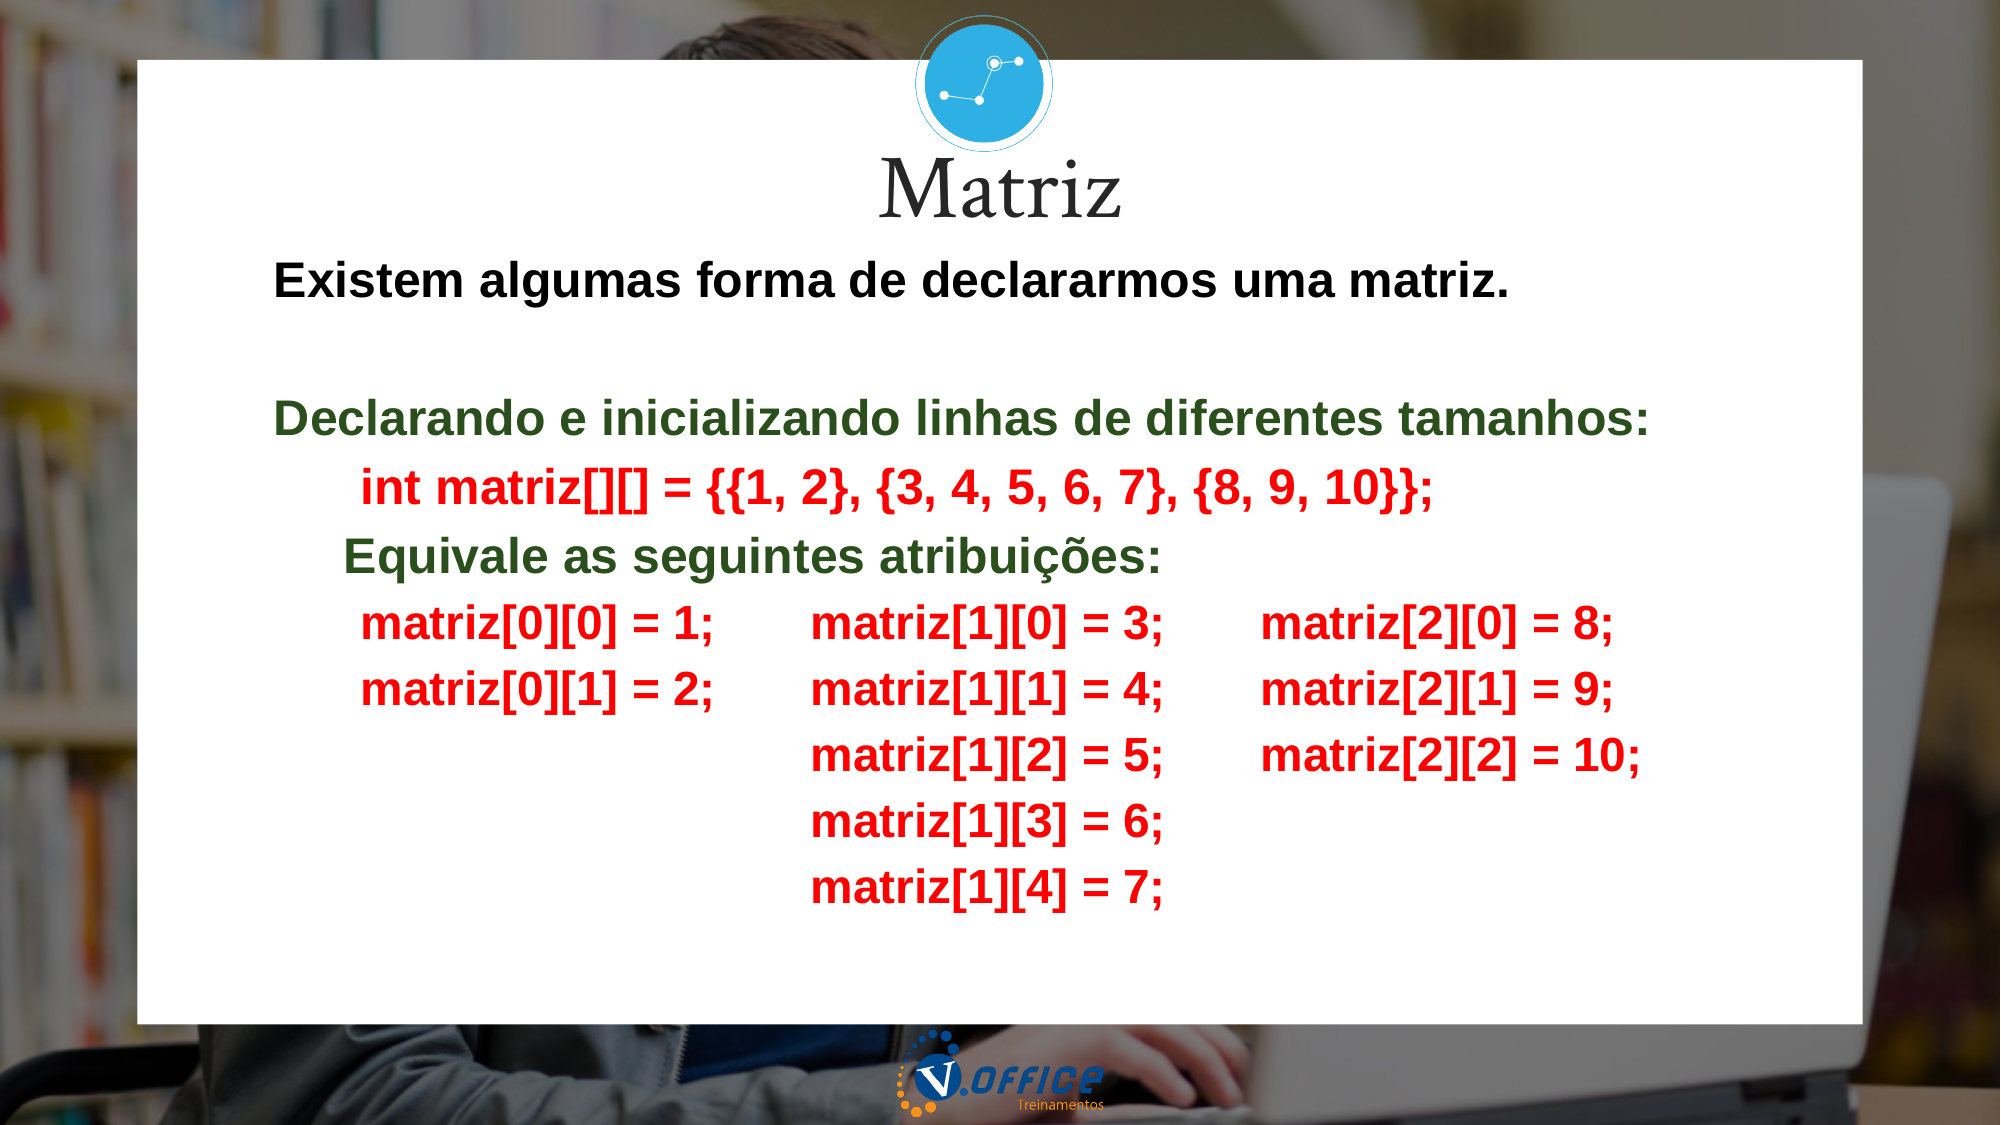

Matriz
Existem algumas forma de declararmos uma matriz.

Declarando e inicializando linhas de diferentes tamanhos:
	int matriz[][] = {{1, 2}, {3, 4, 5, 6, 7}, {8, 9, 10}};
     Equivale as seguintes atribuições:
	matriz[0][0] = 1;	matriz[1][0] = 3;	matriz[2][0] = 8;
	matriz[0][1] = 2;	matriz[1][1] = 4;	matriz[2][1] = 9;
				matriz[1][2] = 5;	matriz[2][2] = 10;
				matriz[1][3] = 6;
				matriz[1][4] = 7;